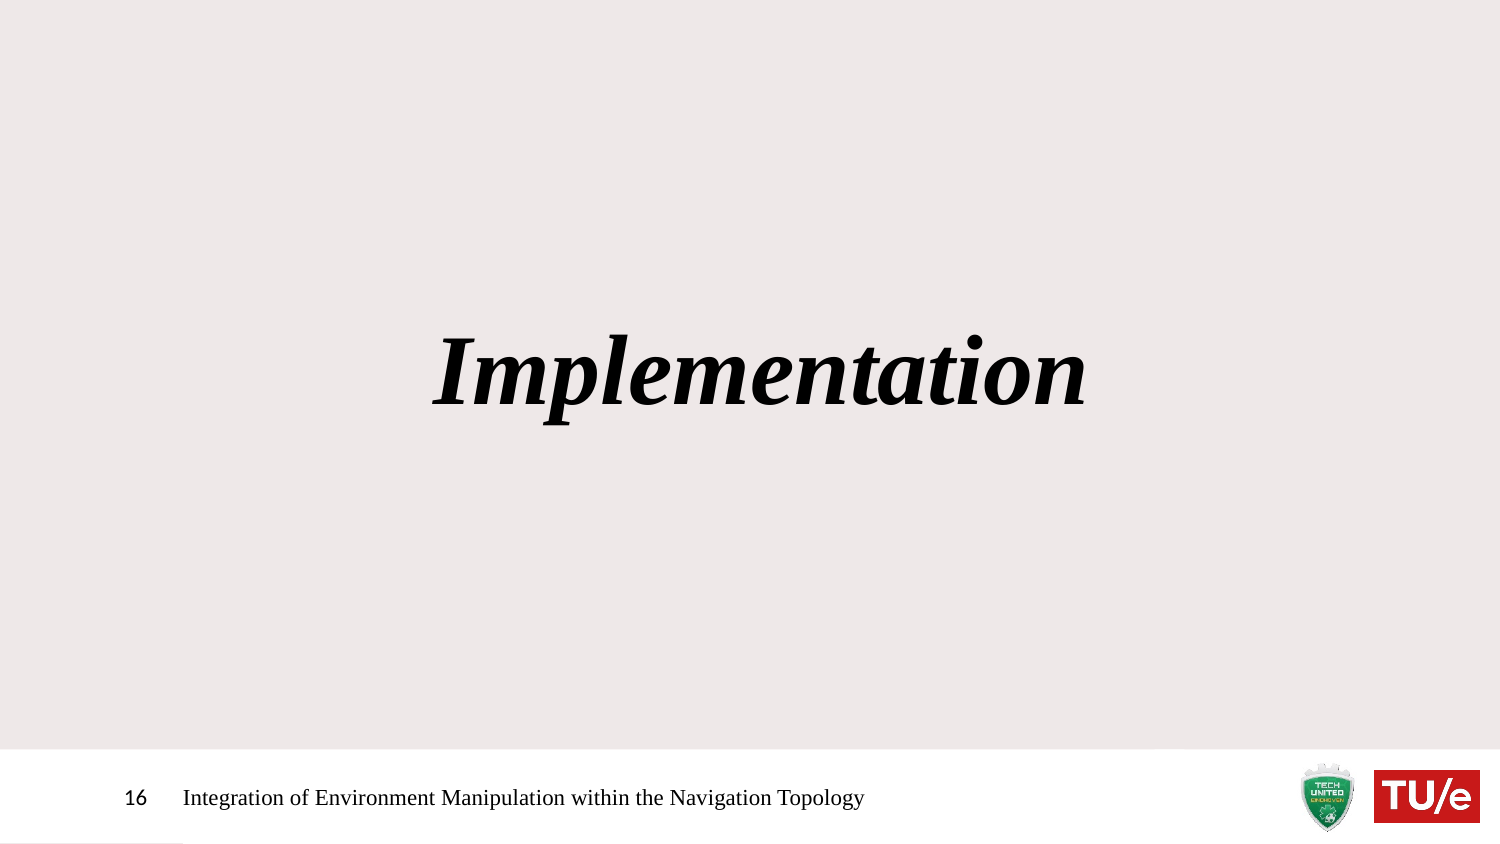

Implementation
16
Integration of Environment Manipulation within the Navigation Topology